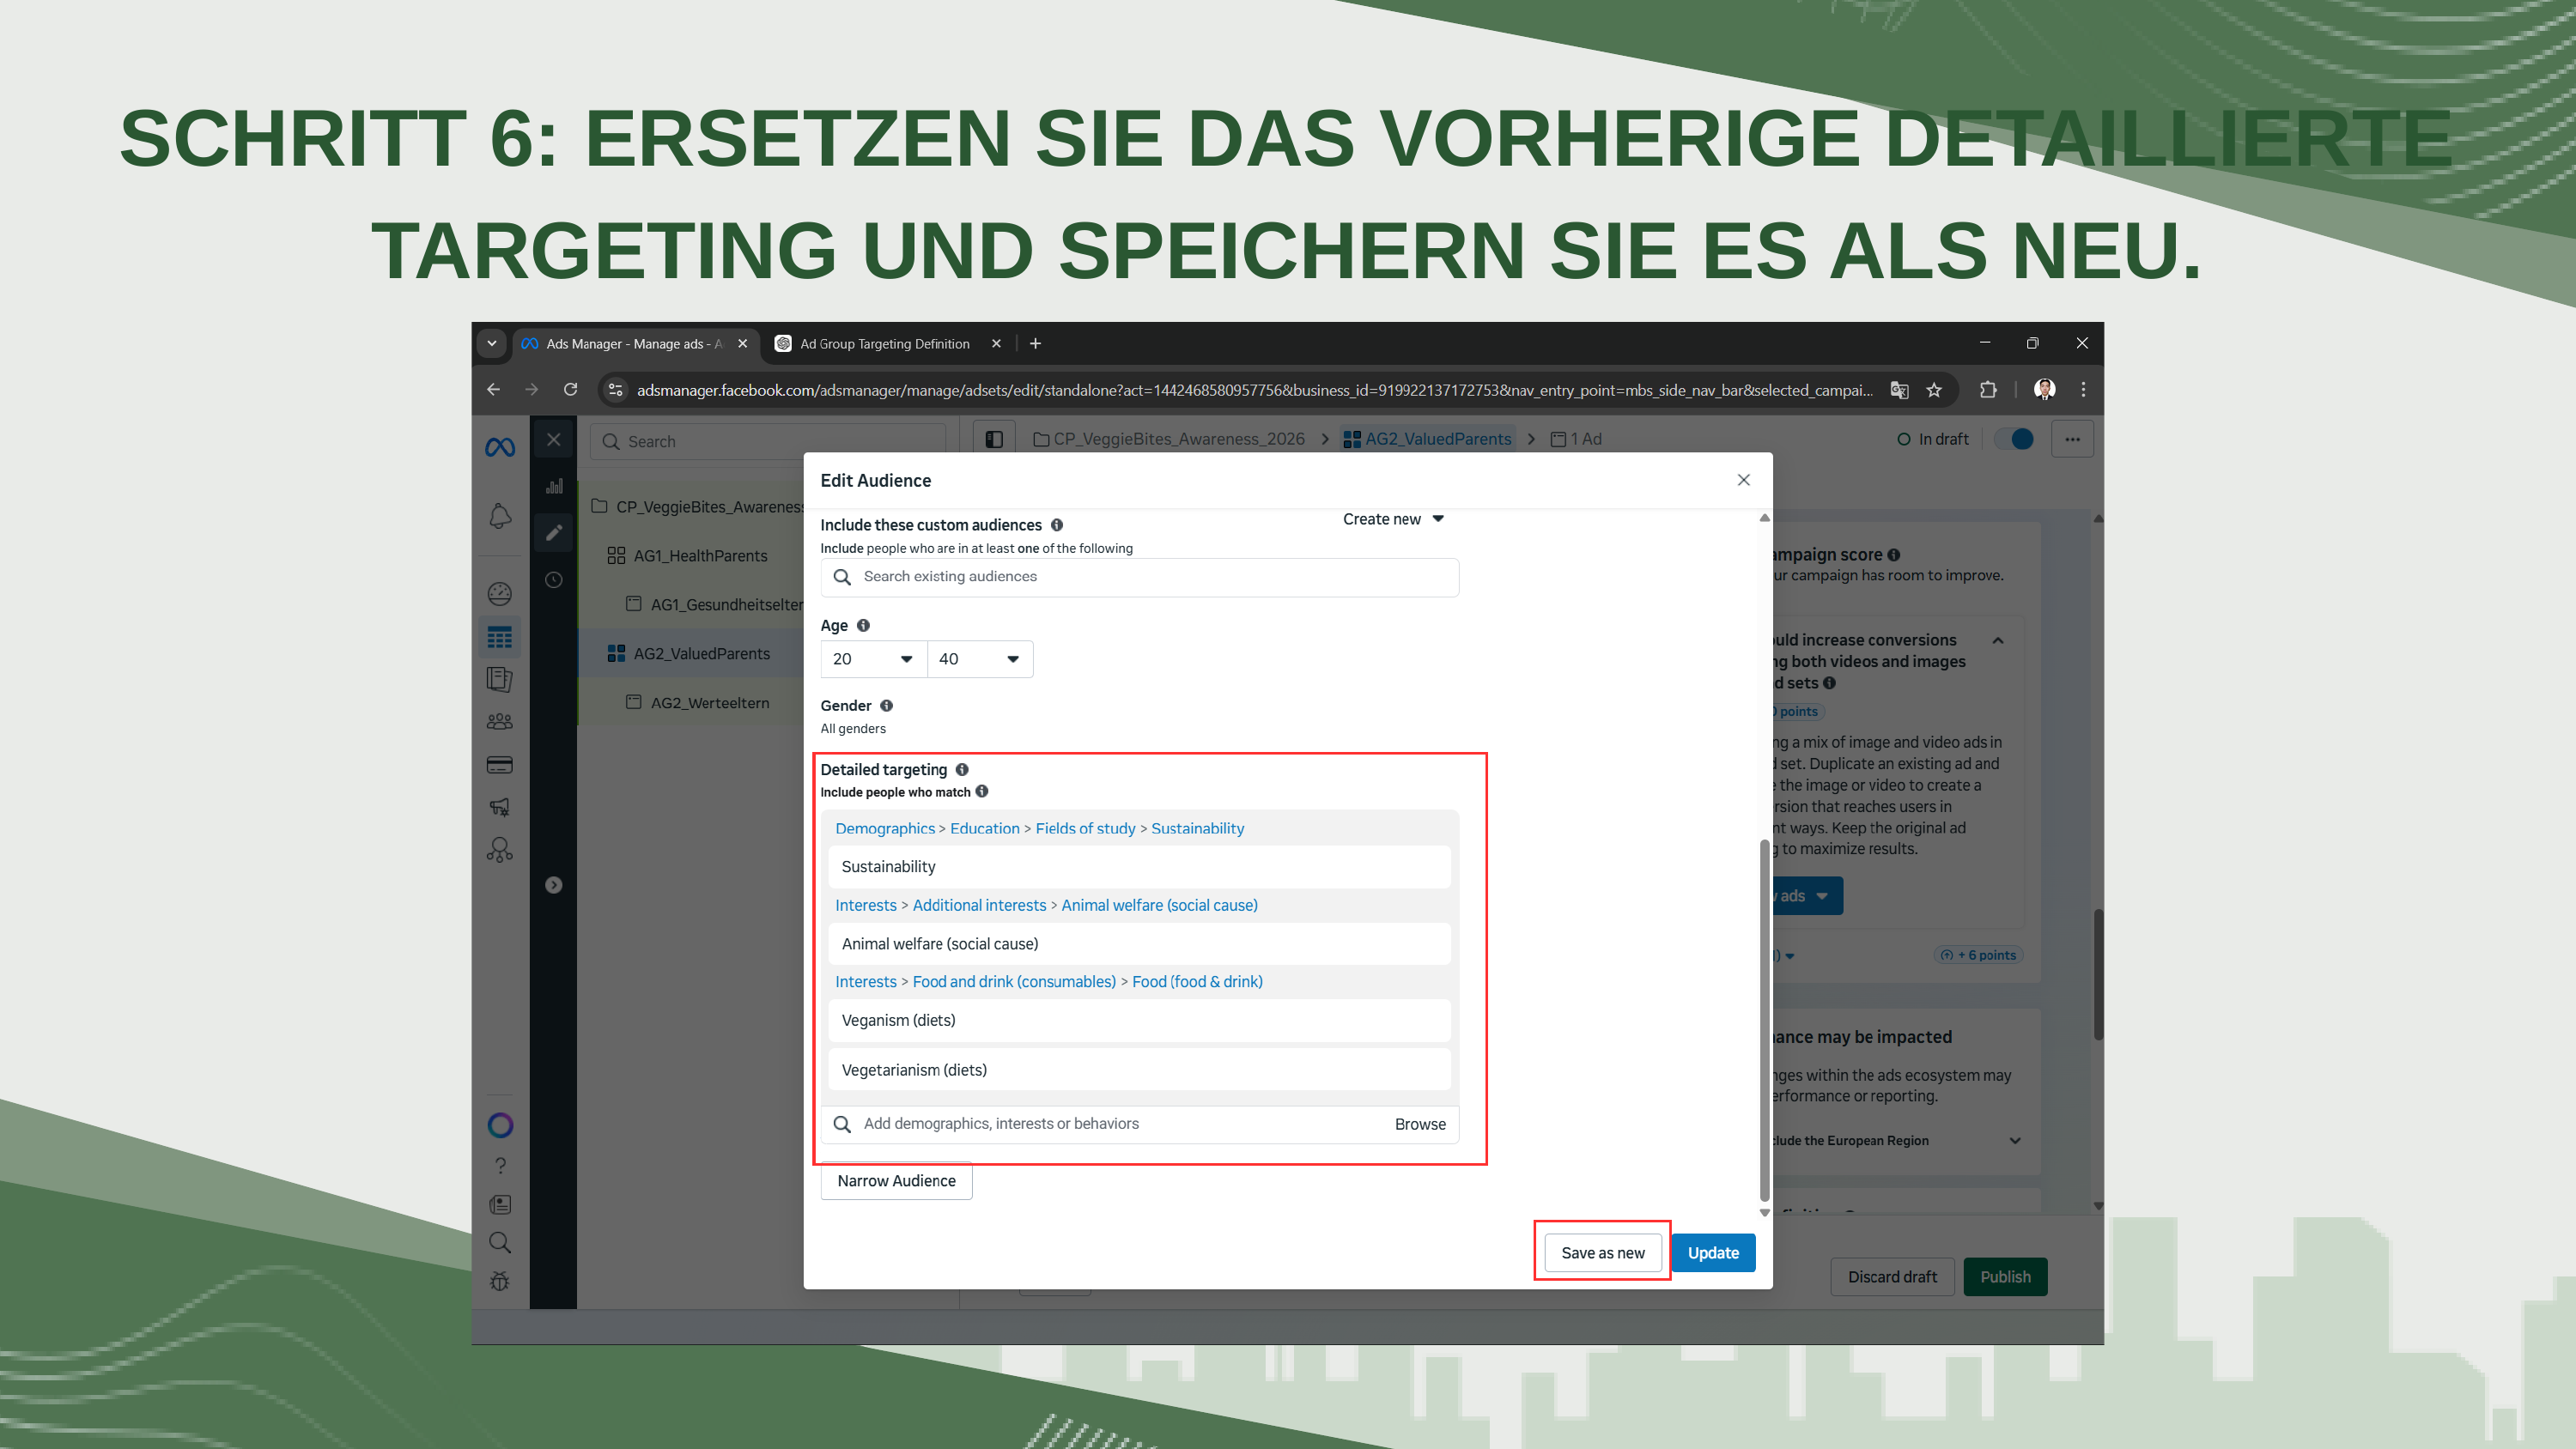

SCHRITT 6: ERSETZEN SIE DAS VORHERIGE DETAILLIERTE TARGETING UND SPEICHERN SIE ES ALS NEU.